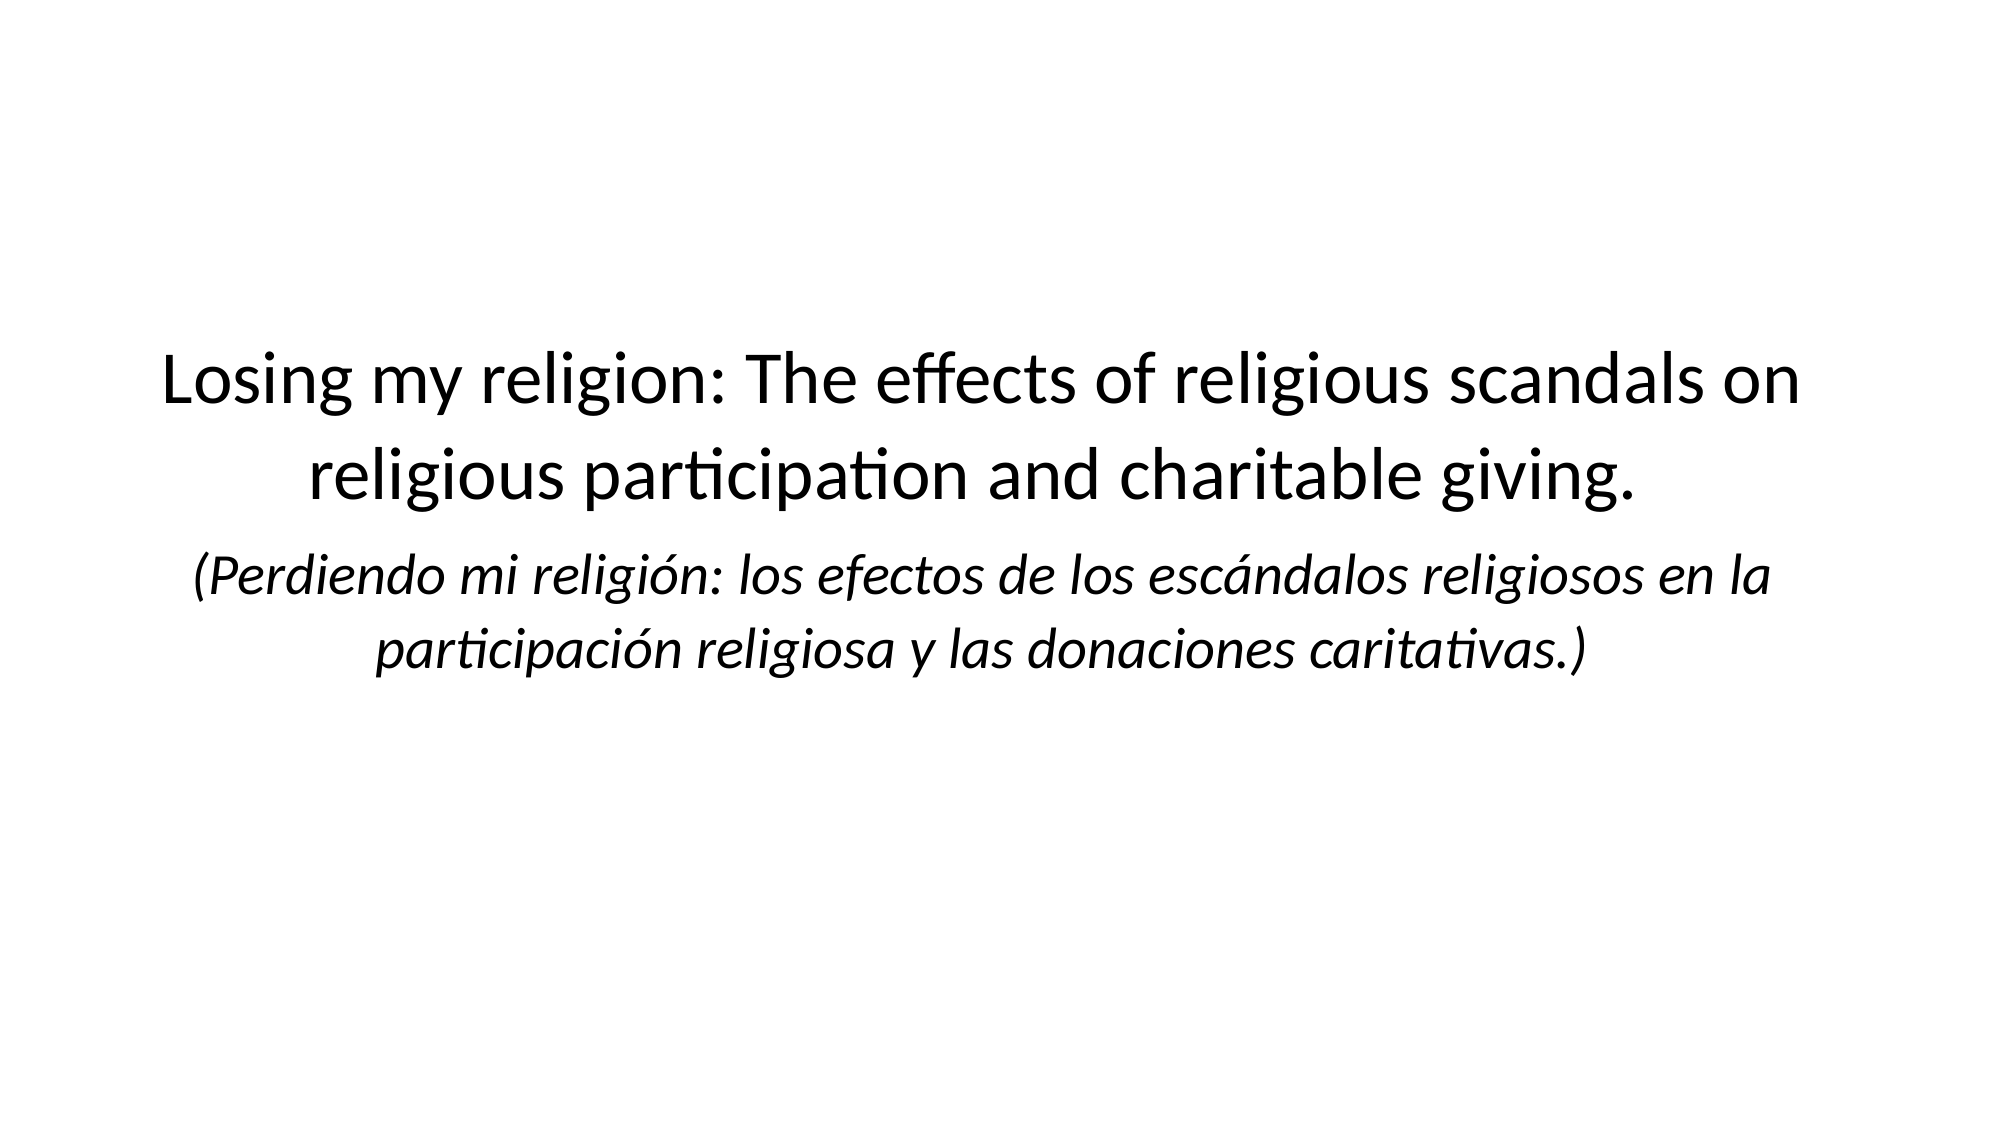

Losing my religion: The effects of religious scandals on religious participation and charitable giving.
(Perdiendo mi religión: los efectos de los escándalos religiosos en la participación religiosa y las donaciones caritativas.)